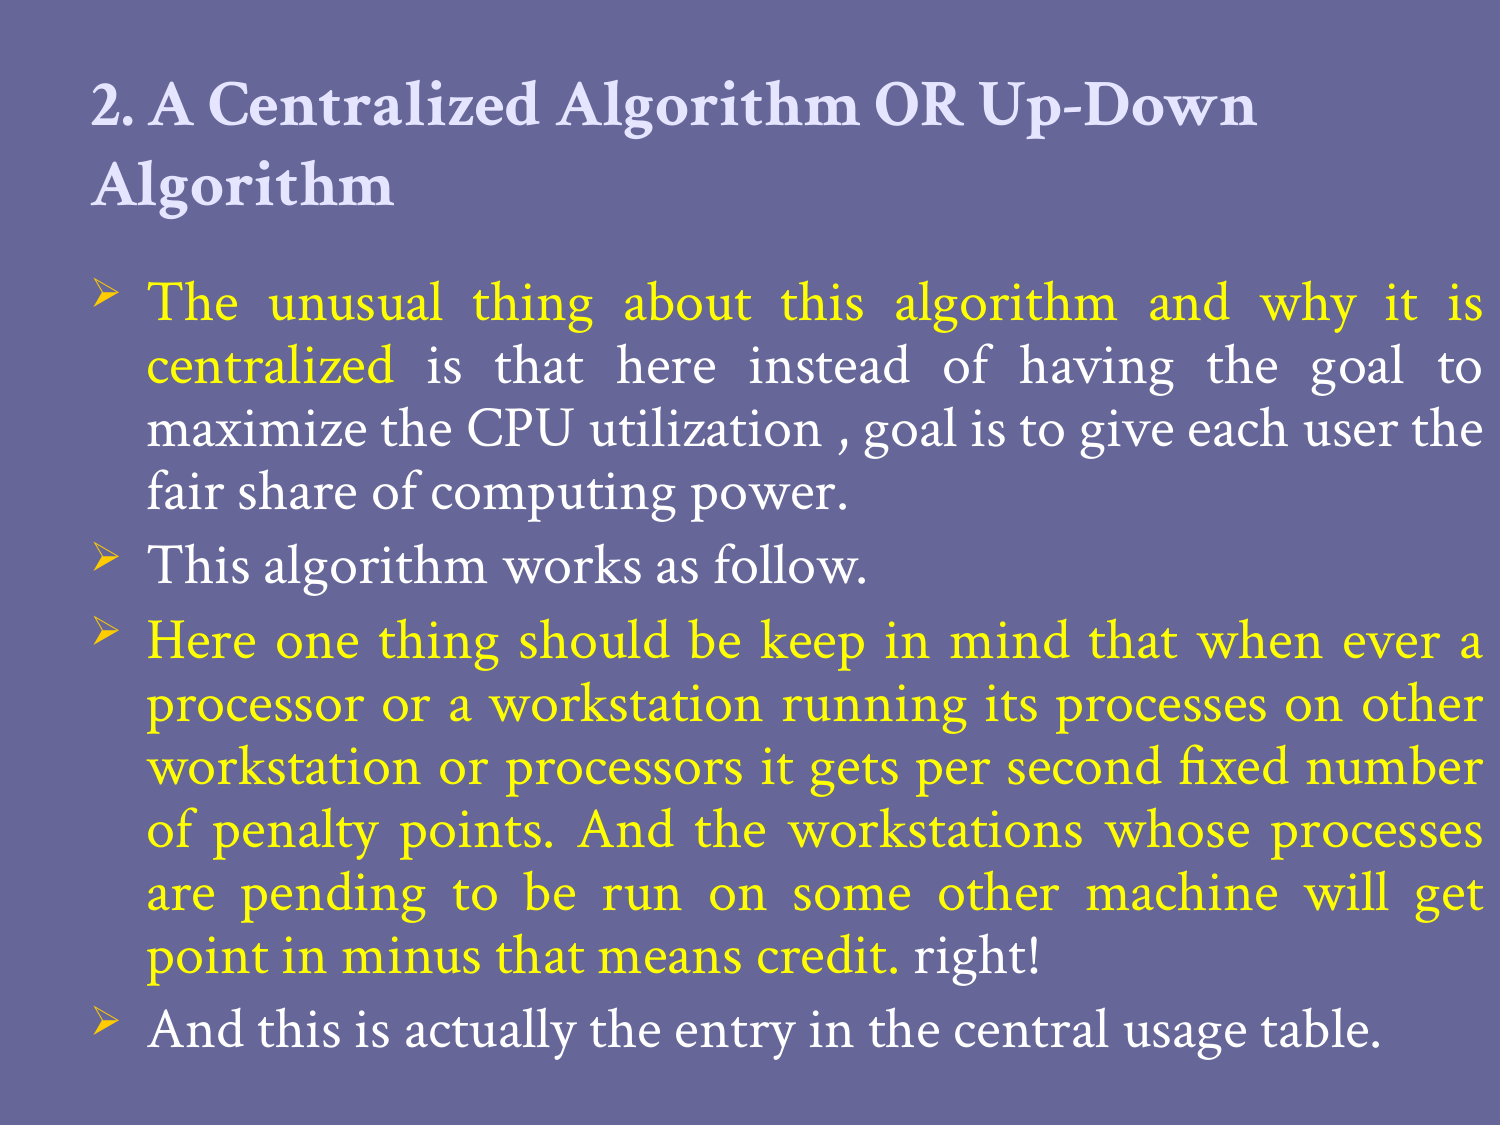

2. A Centralized Algorithm OR Up-Down Algorithm
The unusual thing about this algorithm and why it is centralized is that here instead of having the goal to maximize the CPU utilization , goal is to give each user the fair share of computing power.
This algorithm works as follow.
Here one thing should be keep in mind that when ever a processor or a workstation running its processes on other workstation or processors it gets per second fixed number of penalty points. And the workstations whose processes are pending to be run on some other machine will get point in minus that means credit. right!
And this is actually the entry in the central usage table.